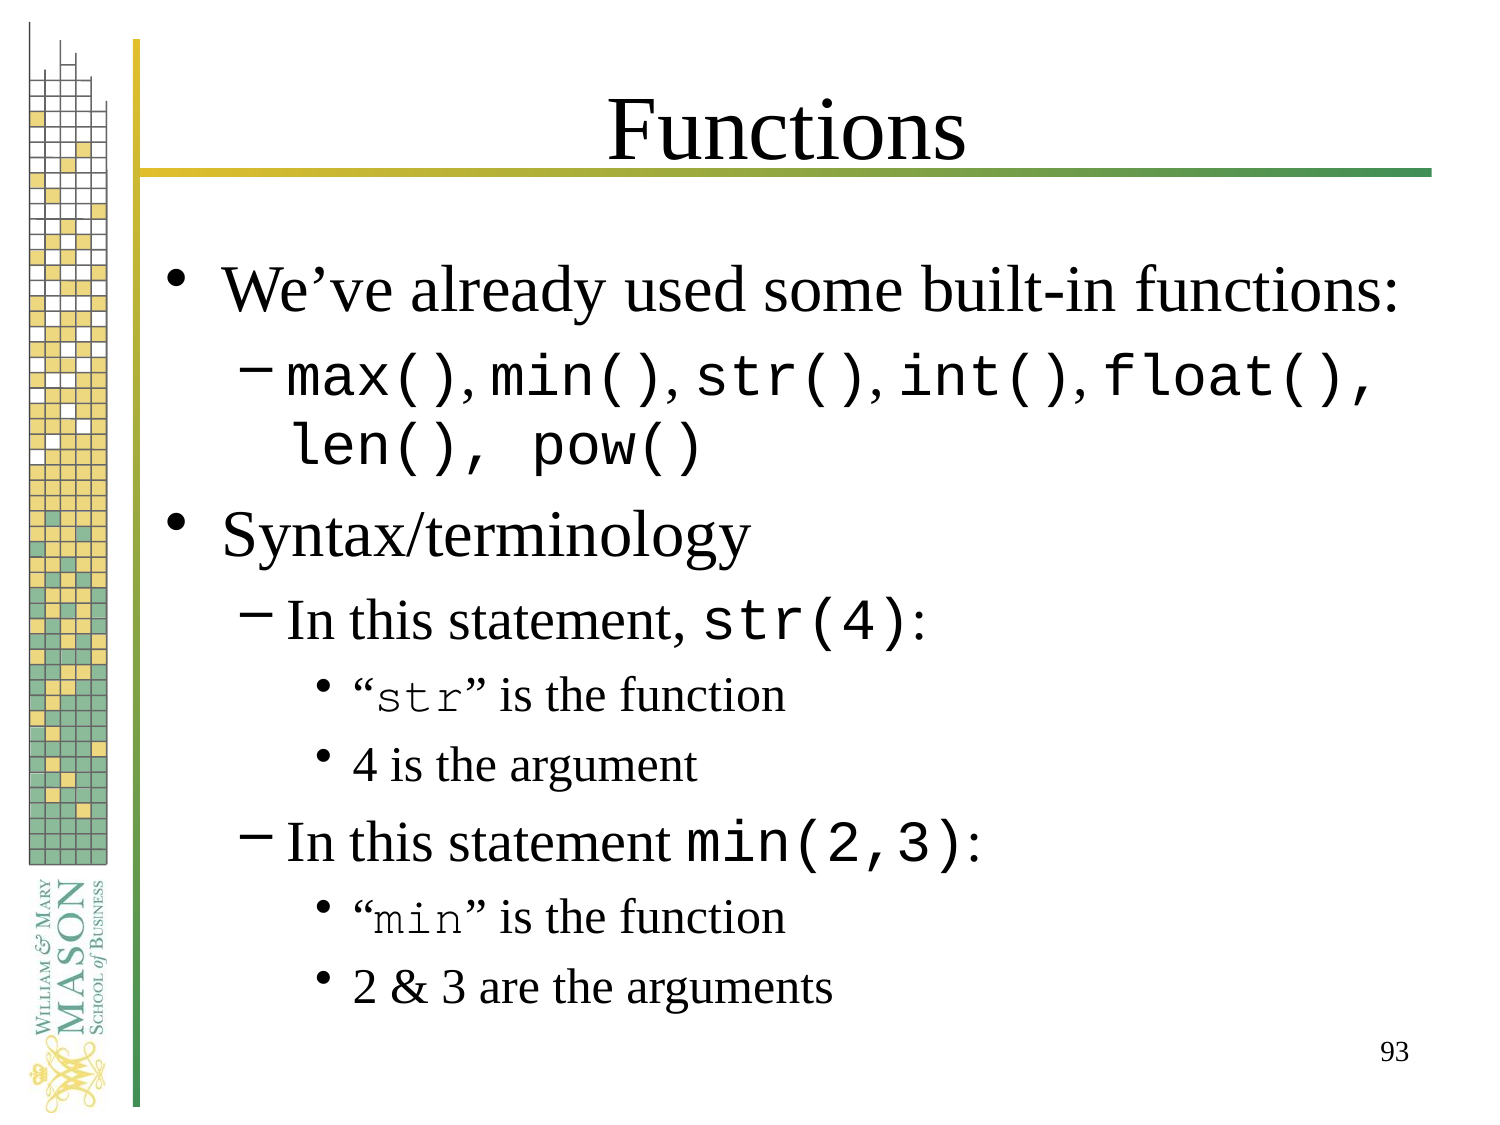

# Functions
We’ve already used some built-in functions:
max(), min(), str(), int(), float(), len(), pow()
Syntax/terminology
In this statement, str(4):
“str” is the function
4 is the argument
In this statement min(2,3):
“min” is the function
2 & 3 are the arguments
93